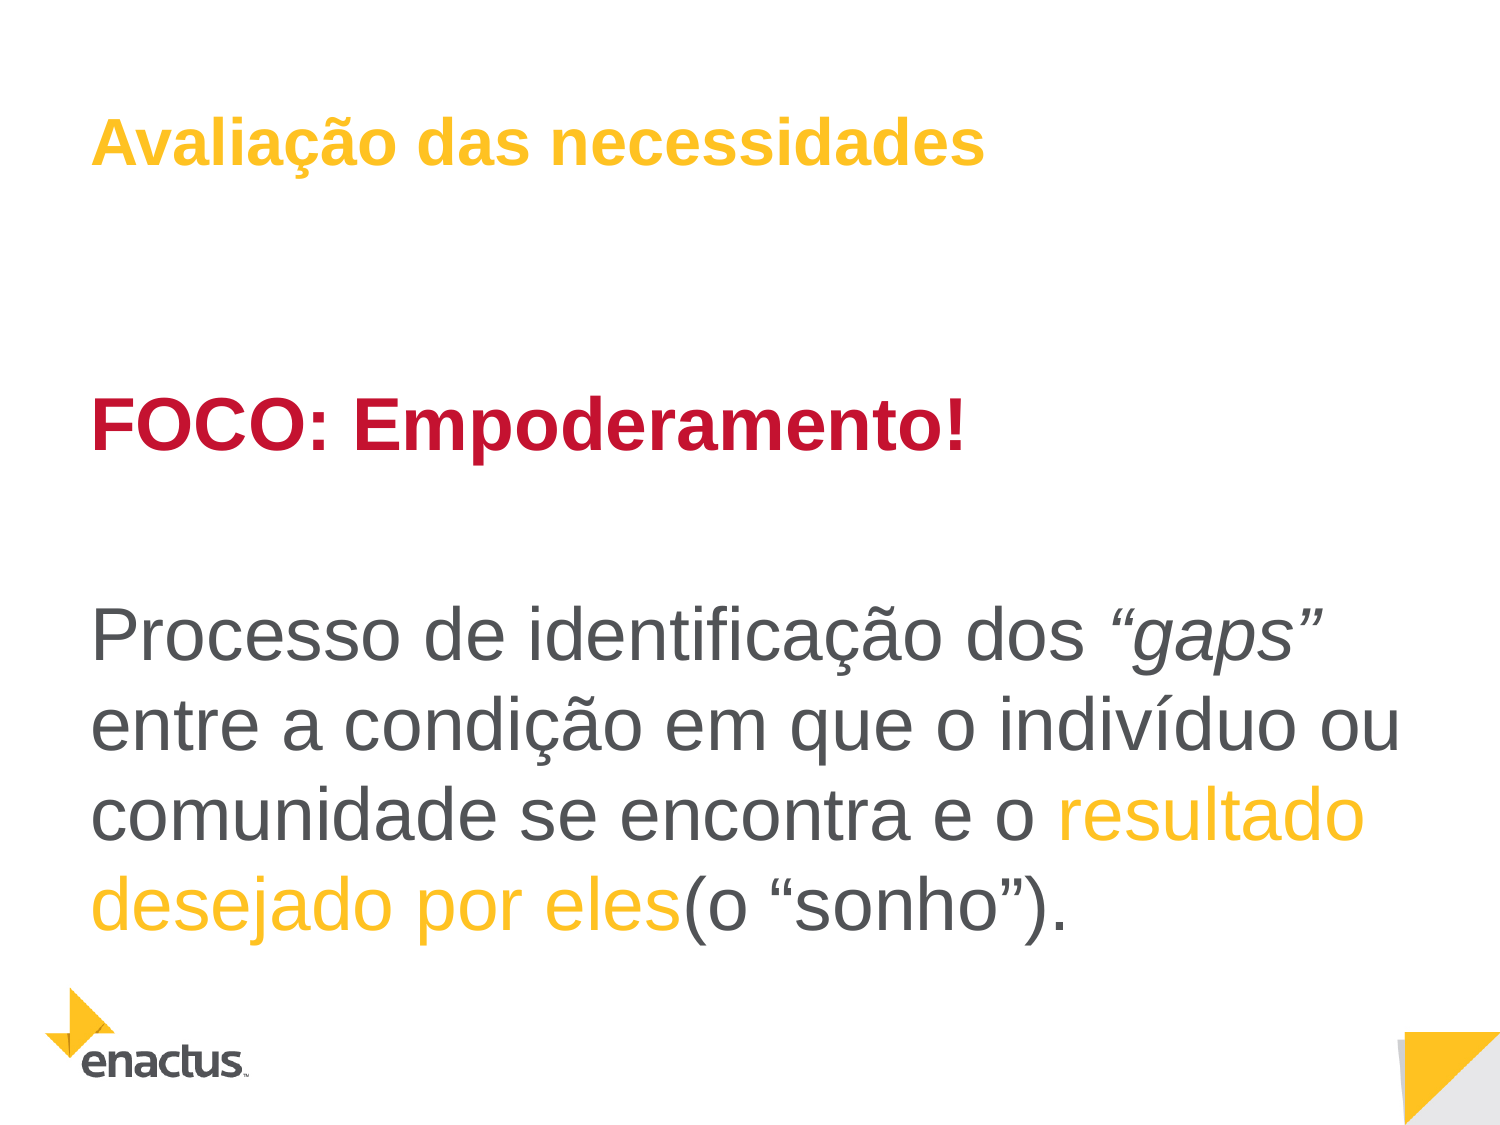

# Avaliação das necessidades

FOCO: Empoderamento!

Processo de identificação dos “gaps” entre a condição em que o indivíduo ou comunidade se encontra e o resultado desejado por eles(o “sonho”).